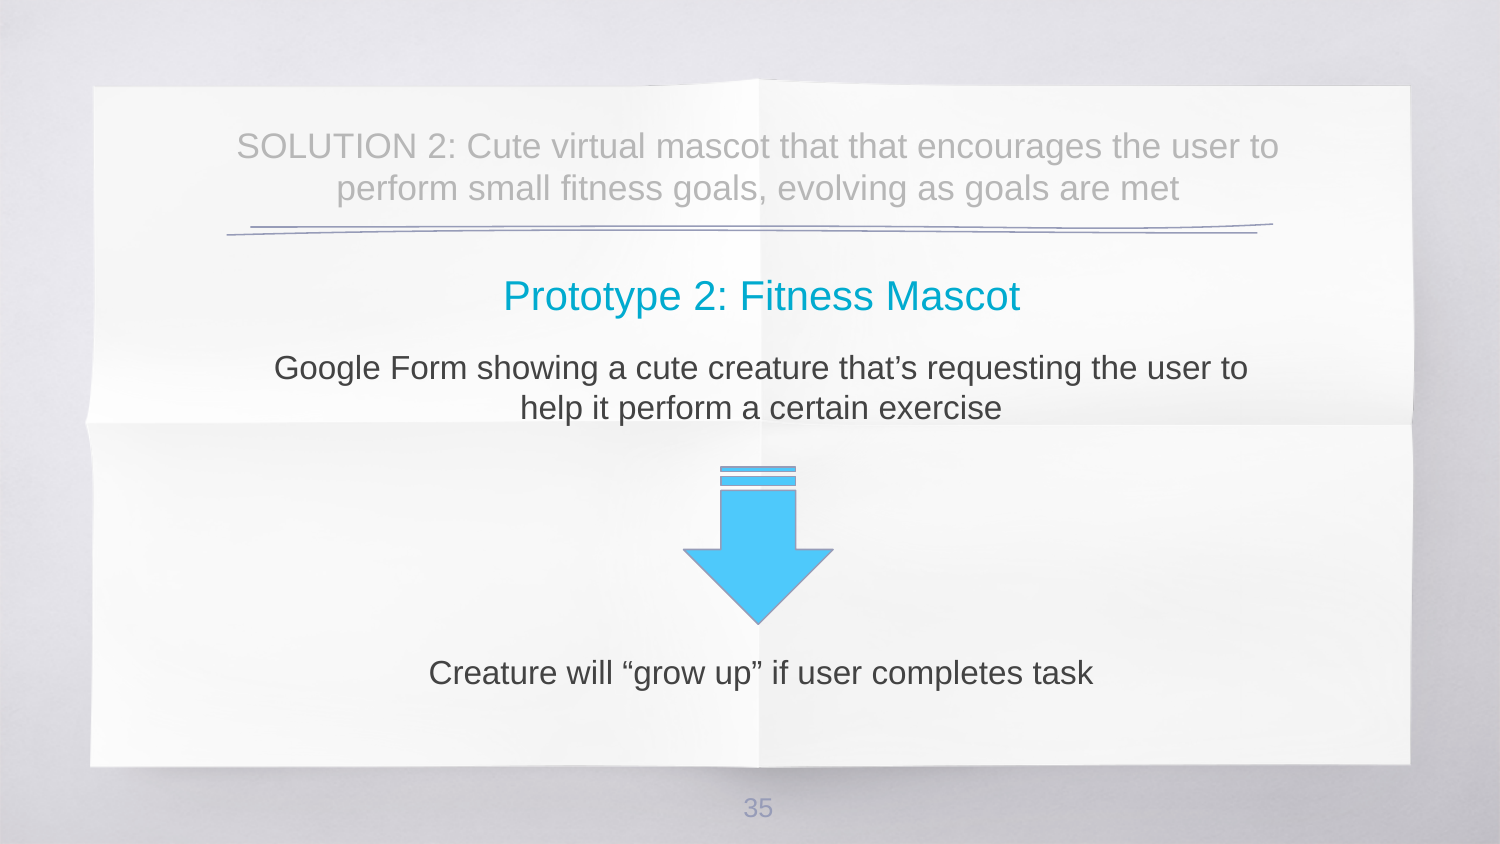

SOLUTION 2: Cute virtual mascot that that encourages the user to perform small fitness goals, evolving as goals are met

Prototype 2: Fitness Mascot
Google Form showing a cute creature that’s requesting the user to help it perform a certain exercise

Creature will “grow up” if user completes task

35